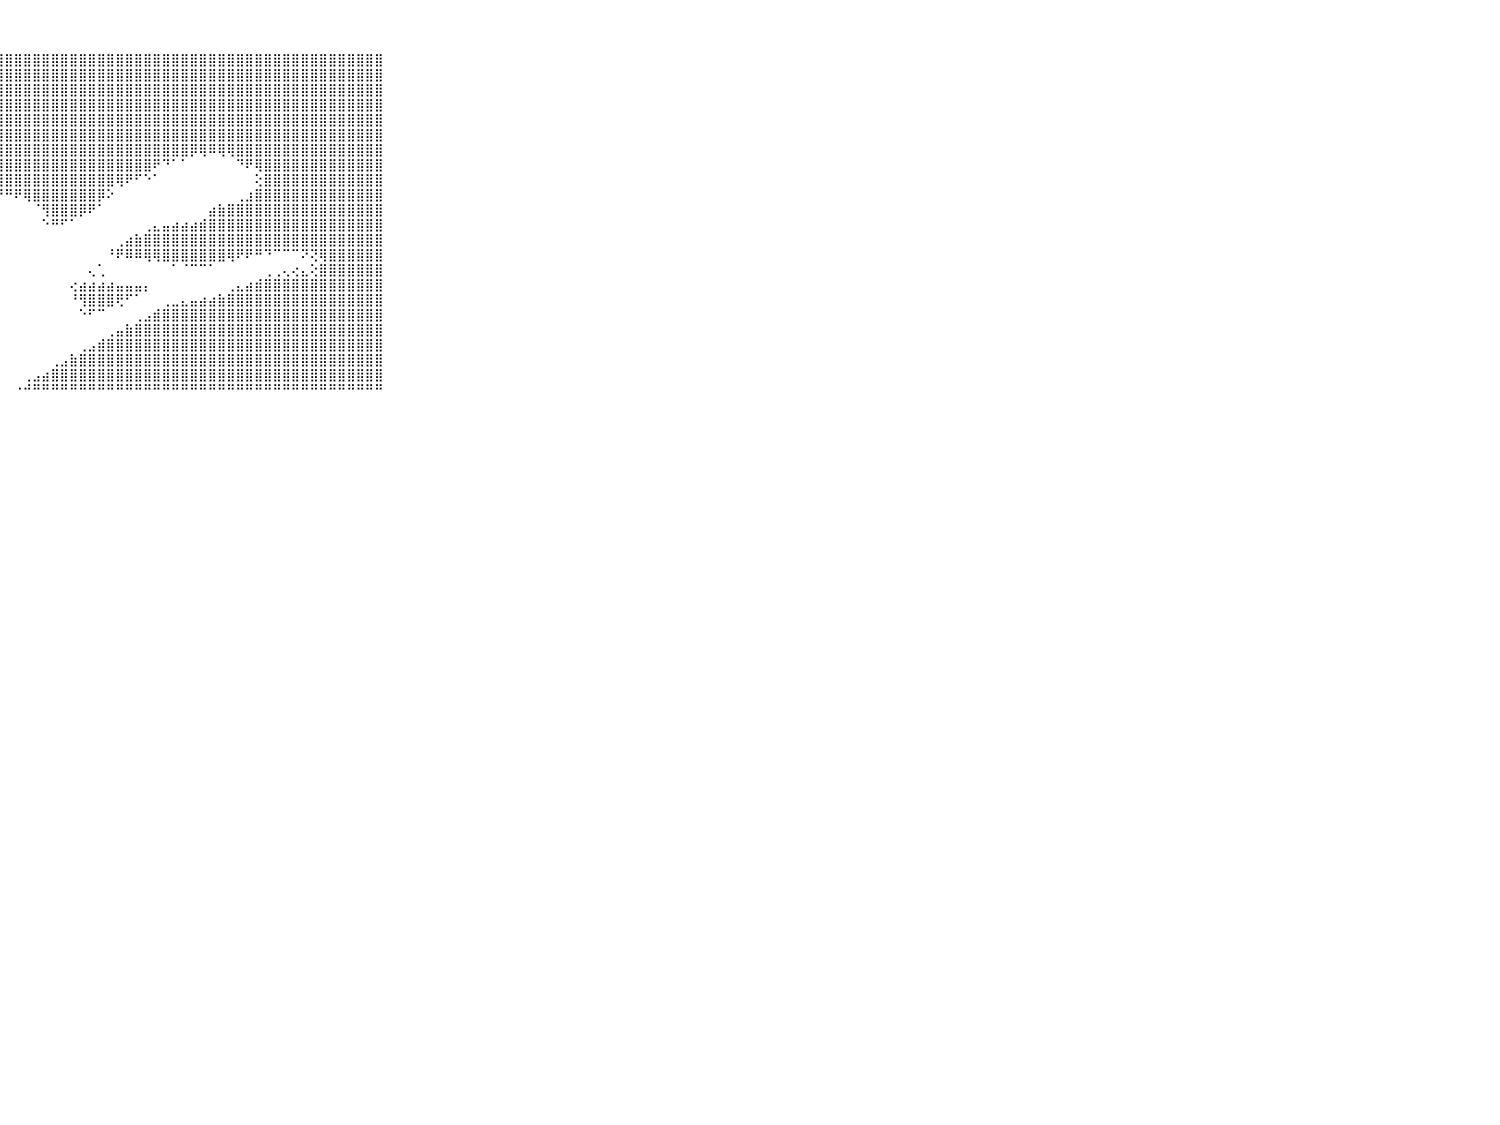

⠀⠀⠀⠀⠀⠀⠀⠀⠀⠀⠀⣿⣿⣿⣿⣿⣿⣿⣿⣿⣿⣿⣿⣿⣿⣿⣿⣿⣿⣿⣿⣿⣿⣿⣿⣿⣿⣿⣿⣿⣿⣿⣿⣿⣿⣿⣿⣿⣿⣿⣿⣿⣿⣿⣿⣿⣿⣿⣿⣿⣿⣿⣿⣿⣿⣿⣿⣿⣿⠀⠀⠀⠀⠀⠀⠀⠀⠀⠀⠀⠀
⠀⠀⠀⠀⠀⠀⠀⠀⠀⠀⠀⣿⣿⣿⣿⣿⣿⣿⣿⣿⣿⣿⣿⣿⣿⣿⣿⣿⣿⣿⣿⣿⣿⣿⣿⣿⣿⣿⣿⣿⣿⣿⣿⣿⣿⣿⣿⣿⣿⣿⣿⣿⣿⣿⣿⣿⣿⣿⣿⣿⣿⣿⣿⣿⣿⣿⣿⣿⣿⠀⠀⠀⠀⠀⠀⠀⠀⠀⠀⠀⠀
⠀⠀⠀⠀⠀⠀⠀⠀⠀⠀⠀⣿⣿⣿⣿⣿⣿⣿⣿⣿⣿⣿⣿⣿⣿⣿⣿⣿⣿⣿⣿⣿⣿⣿⣿⣿⣿⣿⣿⣿⣿⣿⣿⣿⣿⣿⣿⣿⣿⣿⣿⣿⣿⣿⣿⣿⣿⣿⣿⣿⣿⣿⣿⣿⣿⣿⣿⣿⣿⠀⠀⠀⠀⠀⠀⠀⠀⠀⠀⠀⠀
⠀⠀⠀⠀⠀⠀⠀⠀⠀⠀⠀⣿⣿⣿⣿⣿⣿⣿⣿⣿⣿⣿⣿⣿⣿⣿⣿⣿⣿⣿⣿⣿⣿⣿⣿⣿⣿⣿⣿⣿⣿⣿⣿⣿⣿⣿⣿⣿⣿⣿⣿⣿⣿⣿⣿⣿⣿⣿⣿⣿⣿⣿⣿⣿⣿⣿⣿⣿⣿⠀⠀⠀⠀⠀⠀⠀⠀⠀⠀⠀⠀
⠀⠀⠀⠀⠀⠀⠀⠀⠀⠀⠀⣿⣿⣿⣿⣿⣿⣿⣿⣿⣿⣿⣿⣿⣿⣿⣿⣿⣿⣿⣿⣿⣿⣿⣿⣿⣿⣿⣿⣿⣿⣿⣿⣿⣿⣿⣿⣿⣿⣿⣿⣿⣿⣿⣿⣿⣿⣿⣿⣿⣿⣿⣿⣿⣿⣿⣿⣿⣿⠀⠀⠀⠀⠀⠀⠀⠀⠀⠀⠀⠀
⠀⠀⠀⠀⠀⠀⠀⠀⠀⠀⠀⣿⣿⣿⣿⣿⣿⣿⣿⣿⣿⣿⣿⣿⣿⣿⣿⣿⣿⣿⣿⣿⣿⣿⣿⣿⣿⣿⣿⣿⣿⣿⣿⣿⣿⣿⣿⣿⣿⣿⣿⣿⣿⣿⣿⣿⣿⣿⣿⣿⣿⣿⣿⣿⣿⣿⣿⣿⣿⠀⠀⠀⠀⠀⠀⠀⠀⠀⠀⠀⠀
⠀⠀⠀⠀⠀⠀⠀⠀⠀⠀⠀⣿⣿⣿⣿⣿⣿⣿⣿⣿⣿⣿⣿⣿⣿⣿⣿⣿⣿⣿⣿⣿⣿⣿⣿⣿⣿⣿⣿⣿⣿⣿⣿⣿⣿⣿⣿⣿⡿⢿⠿⢿⢿⣿⣿⣿⣿⣿⣿⣿⣿⣿⣿⣿⣿⣿⣿⣿⣿⠀⠀⠀⠀⠀⠀⠀⠀⠀⠀⠀⠀
⠀⠀⠀⠀⠀⠀⠀⠀⠀⠀⠀⣿⣿⣿⣿⣿⣿⣿⣿⣿⣿⣿⣿⣿⣿⣿⣿⣿⣿⣿⣿⣿⣿⣿⣿⣿⣿⣿⣿⣿⣿⣿⣿⣿⠟⠙⠁⠁⠀⠀⠀⠀⠀⠙⠟⢿⣿⣿⣿⣿⣿⣿⣿⣿⣿⣿⣿⣿⣿⠀⠀⠀⠀⠀⠀⠀⠀⠀⠀⠀⠀
⠀⠀⠀⠀⠀⠀⠀⠀⠀⠀⠀⣿⣿⣿⣿⣿⣿⣿⣿⣿⣿⣿⣿⣿⣿⣿⣿⣿⣿⣿⣿⣿⣿⣿⣿⣿⣿⣿⣿⣿⢿⠟⠋⠑⠁⠀⠀⠀⠀⠀⠀⠀⠀⠀⠀⢕⣿⣿⣿⣿⣿⣿⣿⣿⣿⣿⣿⣿⣿⠀⠀⠀⠀⠀⠀⠀⠀⠀⠀⠀⠀
⠀⠀⠀⠀⠀⠀⠀⠀⠀⠀⠀⣿⣿⣿⣿⣿⣿⣿⣿⣿⣿⣿⣿⣿⢿⠟⠛⠛⠛⠟⢿⣿⣿⣿⣿⣿⣿⣿⡿⠕⠀⠀⠀⠀⠀⠀⠀⠀⠀⠀⠀⠀⠀⢀⣰⣿⣿⣿⣿⣿⣿⣿⣿⣿⣿⣿⣿⣿⣿⠀⠀⠀⠀⠀⠀⠀⠀⠀⠀⠀⠀
⠀⠀⠀⠀⠀⠀⠀⠀⠀⠀⠀⣿⣿⣿⣿⣿⣿⣿⣿⣿⢿⠟⠙⠁⠁⠀⠀⠀⠀⠀⠀⠈⢻⣿⣿⣿⡿⠟⠁⠀⠀⠀⠀⠀⠀⠀⠀⠀⠀⠀⣴⣷⣿⣿⣿⣿⣿⣿⣿⣿⣿⣿⣿⣿⣿⣿⣿⣿⣿⠀⠀⠀⠀⠀⠀⠀⠀⠀⠀⠀⠀
⠀⠀⠀⠀⠀⠀⠀⠀⠀⠀⠀⣿⣿⣿⣿⣿⣿⡿⠟⠁⠀⠀⠀⠀⠀⠀⠀⠀⠀⠀⠀⠀⠑⠛⠋⠁⠀⠀⠀⠀⠀⠀⠀⢀⣄⣤⣴⣴⣴⣾⣿⣿⣿⣿⣿⣿⣿⣿⣿⣿⣿⣿⣿⣿⣿⣿⣿⣿⣿⠀⠀⠀⠀⠀⠀⠀⠀⠀⠀⠀⠀
⠀⠀⠀⠀⠀⠀⠀⠀⠀⠀⠀⣿⣿⣿⡿⠏⠁⠀⠀⠀⠀⠀⠀⠀⠀⠀⠀⠀⠀⠀⠀⠀⠀⠀⠀⠀⠀⠀⠀⠀⢀⣴⣷⣿⣿⣿⣿⣿⣿⣿⣿⣿⣿⣿⣿⣿⣿⣿⣿⣿⣿⣿⣿⣿⣿⣿⣿⣿⣿⠀⠀⠀⠀⠀⠀⠀⠀⠀⠀⠀⠀
⠀⠀⠀⠀⠀⠀⠀⠀⠀⠀⠀⡿⠟⠁⠀⠀⠀⠀⠀⠀⠀⠀⠀⠀⠀⠀⠀⠀⠀⠀⠀⠀⠀⠀⠀⠀⠀⠀⠀⠘⠟⠿⠿⢿⢿⣿⣿⣿⣿⣿⣿⣿⢿⠟⠟⠛⠙⠉⠉⠉⠝⢝⢿⣿⣿⣿⣿⣿⣿⠀⠀⠀⠀⠀⠀⠀⠀⠀⠀⠀⠀
⠀⠀⠀⠀⠀⠀⠀⠀⠀⠀⠀⠀⠀⠀⠀⠀⠀⠀⠀⠀⠀⠀⠀⠀⠀⠀⠀⠀⠀⠀⠀⠀⠀⠀⠀⠀⠀⢄⢁⠀⠀⠀⠀⠀⠀⠀⠁⠈⠉⠉⠁⠀⠀⠀⠀⠀⢀⢀⢄⢔⣄⢕⣿⣿⣿⣿⣿⣿⣿⠀⠀⠀⠀⠀⠀⠀⠀⠀⠀⠀⠀
⠀⠀⠀⠀⠀⠀⠀⠀⠀⠀⠀⠀⠀⠀⠀⠀⠀⠀⠀⠀⠀⠀⠀⠀⠀⠀⠀⠀⠀⠀⠀⠀⠀⠀⠀⢔⣴⣴⣴⣴⣤⣤⣤⡄⠀⠀⠀⠀⠀⠀⠀⠀⢀⣄⣴⣾⣿⣿⣿⣿⣿⣿⣿⣿⣿⣿⣿⣿⣿⠀⠀⠀⠀⠀⠀⠀⠀⠀⠀⠀⠀
⠀⠀⠀⠀⠀⠀⠀⠀⠀⠀⠀⠀⠀⠀⠀⠀⠀⠀⠀⠀⠀⠀⠀⠀⠀⠀⠀⠀⠀⠀⠀⠀⠀⠀⠀⠘⢻⣿⣿⣿⢟⠋⠁⠀⠀⢀⣀⣄⣤⣴⣴⣷⣿⣿⣿⣿⣿⣿⣿⣿⣿⣿⣿⣿⣿⣿⣿⣿⣿⠀⠀⠀⠀⠀⠀⠀⠀⠀⠀⠀⠀
⠀⠀⠀⠀⠀⠀⠀⠀⠀⠀⠀⠀⠀⠀⠀⠀⠀⠀⠀⠀⠀⠀⠀⠀⠀⠀⠀⠀⠀⠀⠀⠀⠀⠀⠀⠀⠑⠋⠉⠀⠀⠀⢀⣠⣾⣿⣿⣿⣿⣿⣿⣿⣿⣿⣿⣿⣿⣿⣿⣿⣿⣿⣿⣿⣿⣿⣿⣿⣿⠀⠀⠀⠀⠀⠀⠀⠀⠀⠀⠀⠀
⠀⠀⠀⠀⠀⠀⠀⠀⠀⠀⠀⠀⠀⠀⠀⠀⠀⠀⠀⠀⠀⠀⠀⠀⠀⠀⠀⠀⠀⠀⠀⠀⠀⠀⠀⠀⠀⠀⠀⢀⣤⣷⣿⣿⣿⣿⣿⣿⣿⣿⣿⣿⣿⣿⣿⣿⣿⣿⣿⣿⣿⣿⣿⣿⣿⣿⣿⣿⣿⠀⠀⠀⠀⠀⠀⠀⠀⠀⠀⠀⠀
⠀⠀⠀⠀⠀⠀⠀⠀⠀⠀⠀⠀⠀⠀⠀⠀⠀⠀⠀⠀⠀⠀⠀⠀⠀⠀⠀⠀⠀⠀⠀⠀⠀⠀⠀⠀⢀⣠⣾⣿⣿⣿⣿⣿⣿⣿⣿⣿⣿⣿⣿⣿⣿⣿⣿⣿⣿⣿⣿⣿⣿⣿⣿⣿⣿⣿⣿⣿⣿⠀⠀⠀⠀⠀⠀⠀⠀⠀⠀⠀⠀
⠀⠀⠀⠀⠀⠀⠀⠀⠀⠀⠀⠀⠀⠀⠀⠀⠀⠀⠀⠀⠀⠀⠀⠀⠀⠀⠀⠀⠀⠀⠀⠀⠀⢀⣠⣷⣿⣿⣿⣿⣿⣿⣿⣿⣿⣿⣿⣿⣿⣿⣿⣿⣿⣿⣿⣿⣿⣿⣿⣿⣿⣿⣿⣿⣿⣿⣿⣿⣿⠀⠀⠀⠀⠀⠀⠀⠀⠀⠀⠀⠀
⠀⠀⠀⠀⠀⠀⠀⠀⠀⠀⠀⠀⠀⠀⠀⠀⠀⠀⠀⠀⠀⠀⠀⠀⠀⠀⠀⠀⠀⠀⢀⣠⣴⣿⣿⣿⣿⣿⣿⣿⣿⣿⣿⣿⣿⣿⣿⣿⣿⣿⣿⣿⣿⣿⣿⣿⣿⣿⣿⣿⣿⣿⣿⣿⣿⣿⣿⣿⣿⠀⠀⠀⠀⠀⠀⠀⠀⠀⠀⠀⠀
⠀⠀⠀⠀⠀⠀⠀⠀⠀⠀⠀⠀⠀⠀⠀⠀⠀⠀⠀⠐⠀⠀⠀⠀⠀⠀⠀⠀⠀⠐⠚⠛⠛⠛⠛⠛⠛⠛⠛⠛⠛⠛⠛⠛⠛⠛⠛⠛⠛⠛⠛⠛⠛⠛⠛⠛⠛⠛⠛⠛⠛⠛⠛⠛⠛⠛⠛⠛⠛⠀⠀⠀⠀⠀⠀⠀⠀⠀⠀⠀⠀